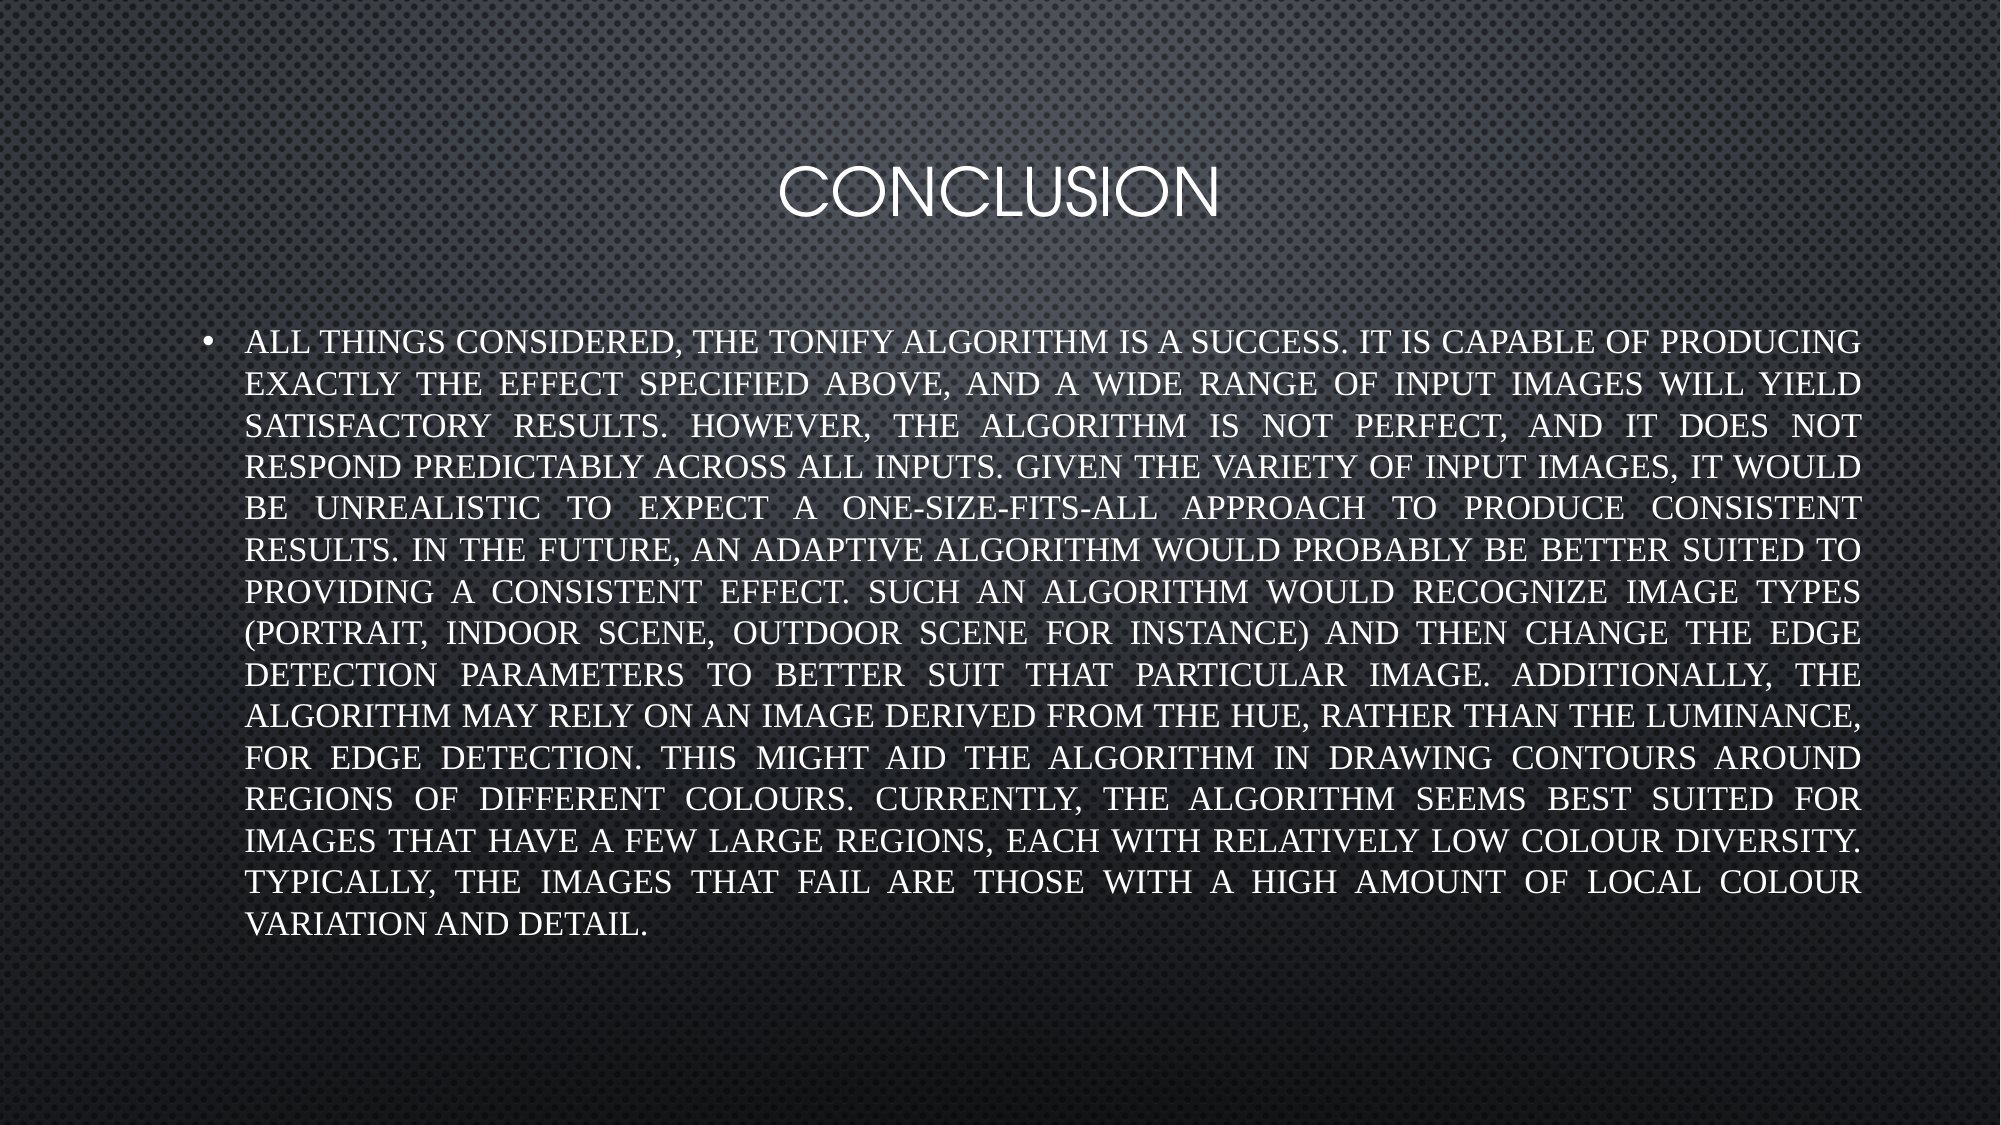

# conclusion
All things considered, the Tonify algorithm is a success. It is capable of producing exactly the effect specified above, and a wide range of input images will yield satisfactory results. However, the algorithm is not perfect, and it does not respond predictably across all inputs. Given the variety of input images, it would be unrealistic to expect a one-size-fits-all approach to produce consistent results. In the future, an adaptive algorithm would probably be better suited to providing a consistent effect. Such an algorithm would recognize image types (portrait, indoor scene, outdoor scene for instance) and then change the edge detection parameters to better suit that particular image. Additionally, the algorithm may rely on an image derived from the hue, rather than the luminance, for edge detection. This might aid the algorithm in drawing contours around regions of different colours. Currently, the algorithm seems best suited for images that have a few large regions, each with relatively low colour diversity. Typically, the images that fail are those with a high amount of local colour variation and detail.